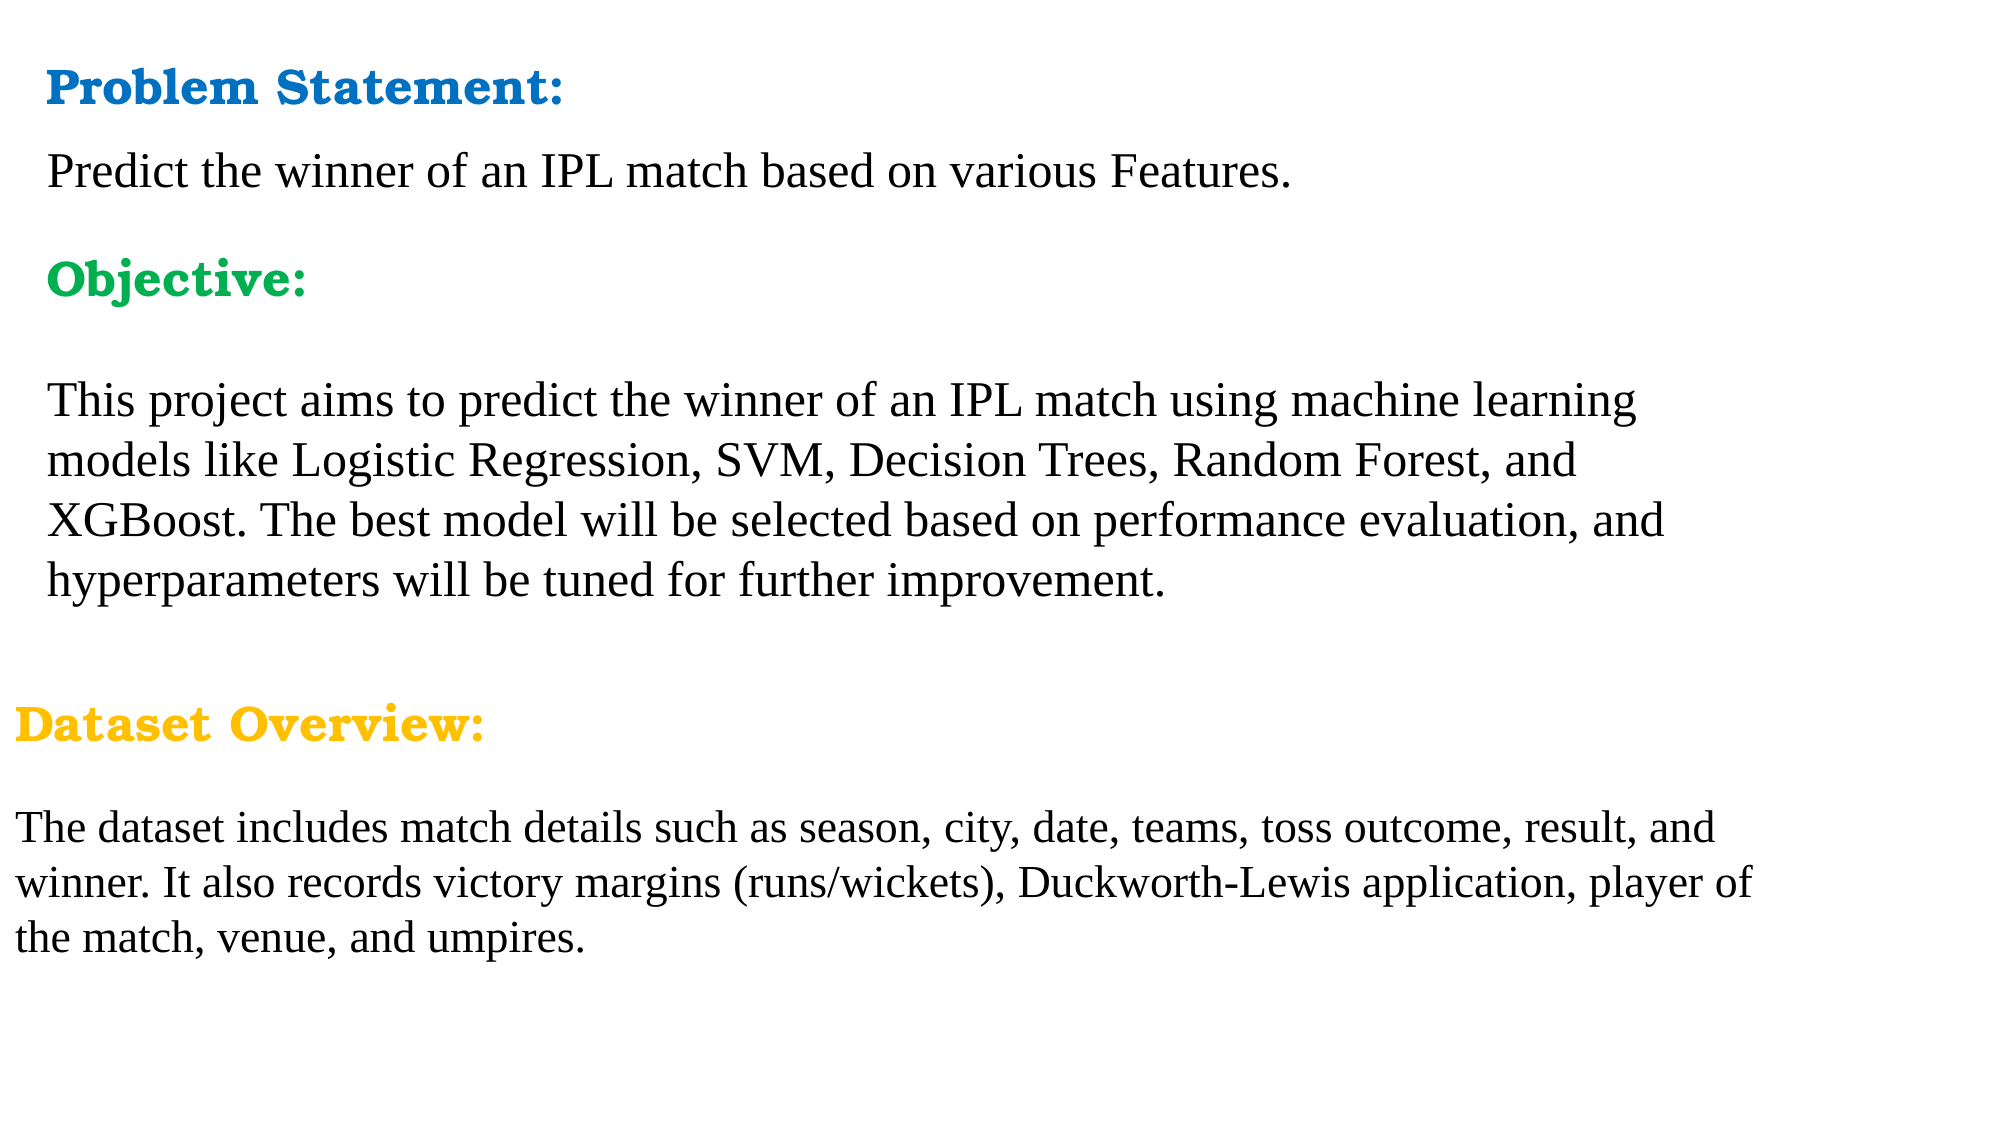

Problem Statement:

Predict the winner of an IPL match based on various​ Features.​
​

Objective:

This project aims to predict the winner of an IPL match using machine learning models like Logistic Regression, SVM, Decision Trees, Random Forest, and XGBoost. The best model will be selected based on performance evaluation, and hyperparameters will be tuned for further improvement.
Dataset Overview:

The dataset includes match details such as season, city, date, teams, toss outcome, result, and winner. It also records victory margins (runs/wickets), Duckworth-Lewis application, player of the match, venue, and umpires.